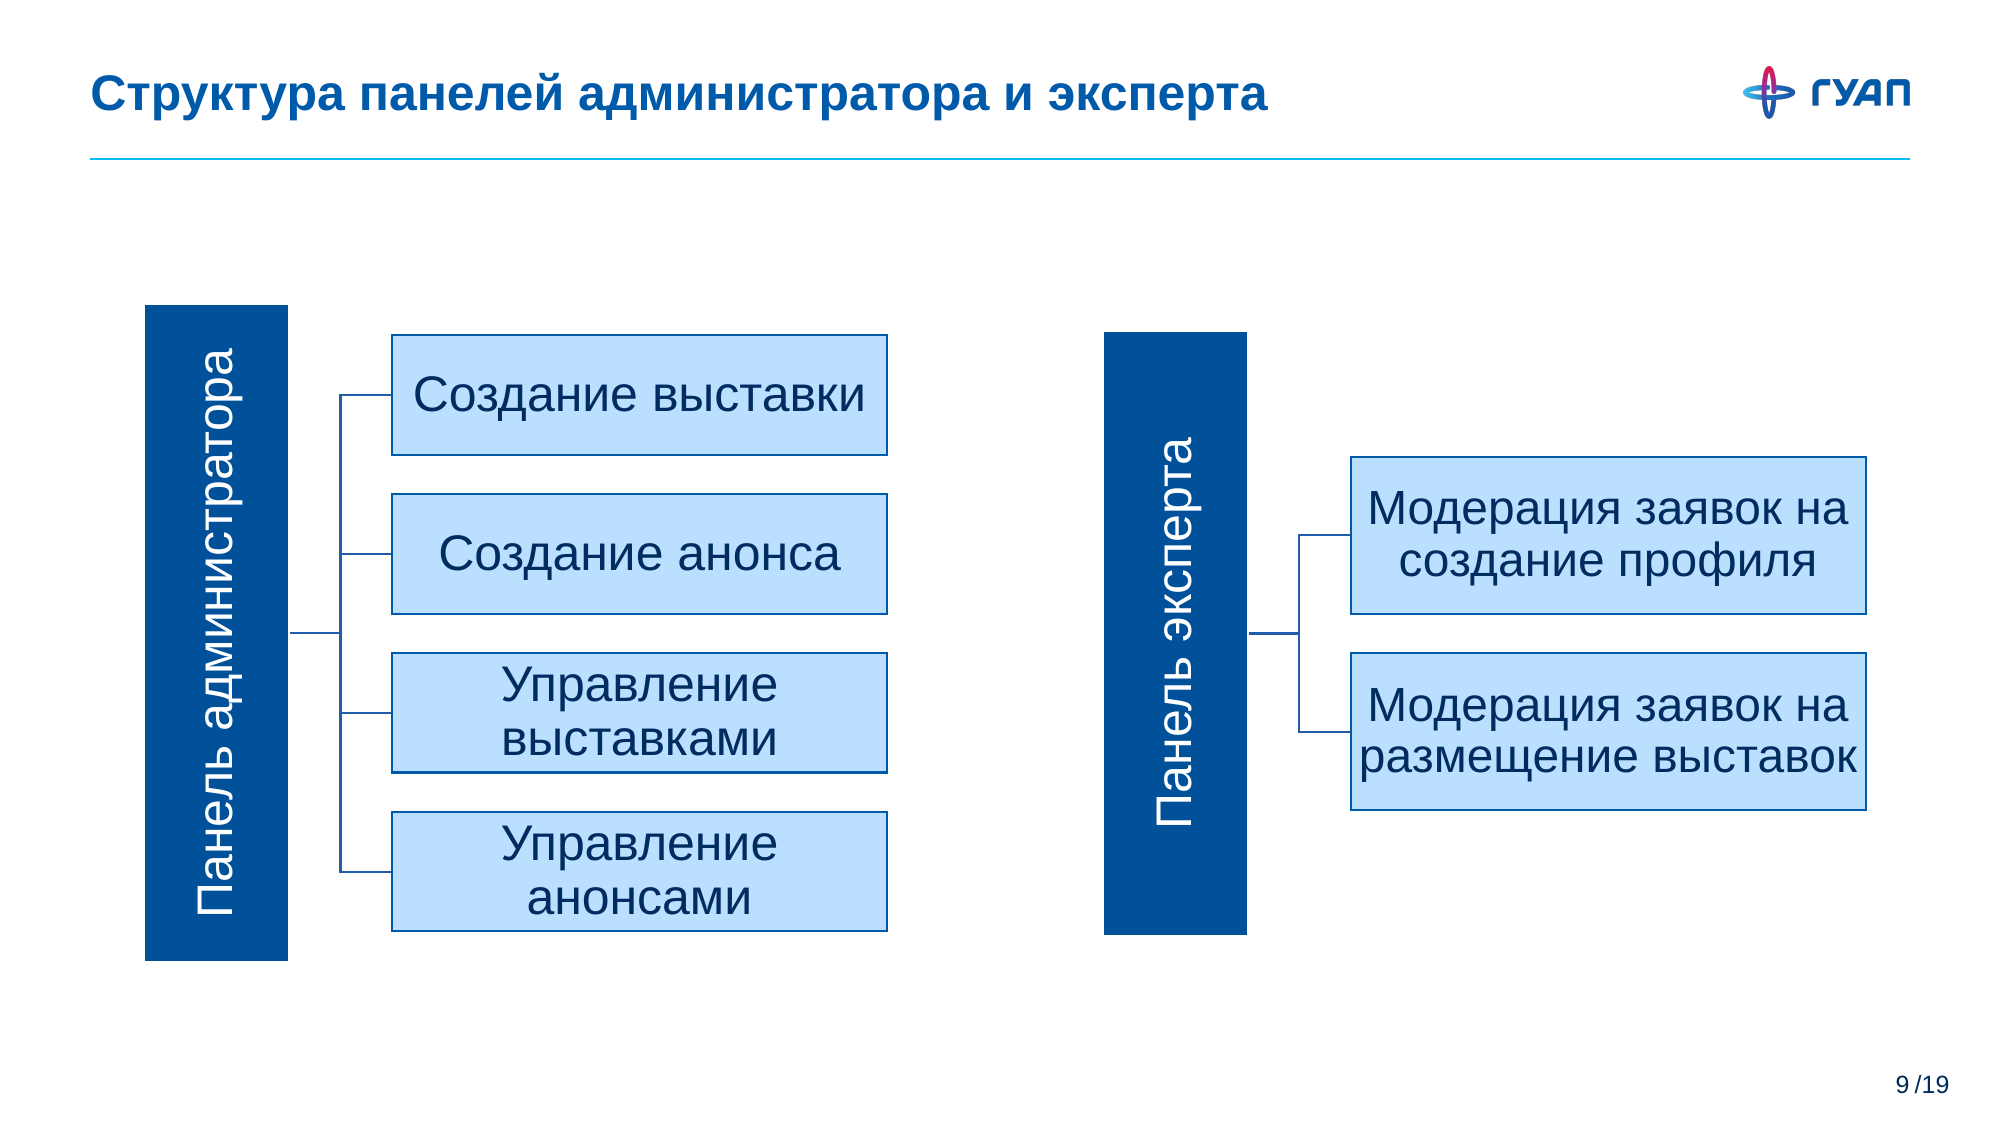

# Структура панелей администратора и эксперта

Панель администратора
Создание выставки
Создание анонса
Управление выставками
Управление анонсами

Панель эксперта
Модерация заявок на создание профиля
Модерация заявок на размещение выставок
/19